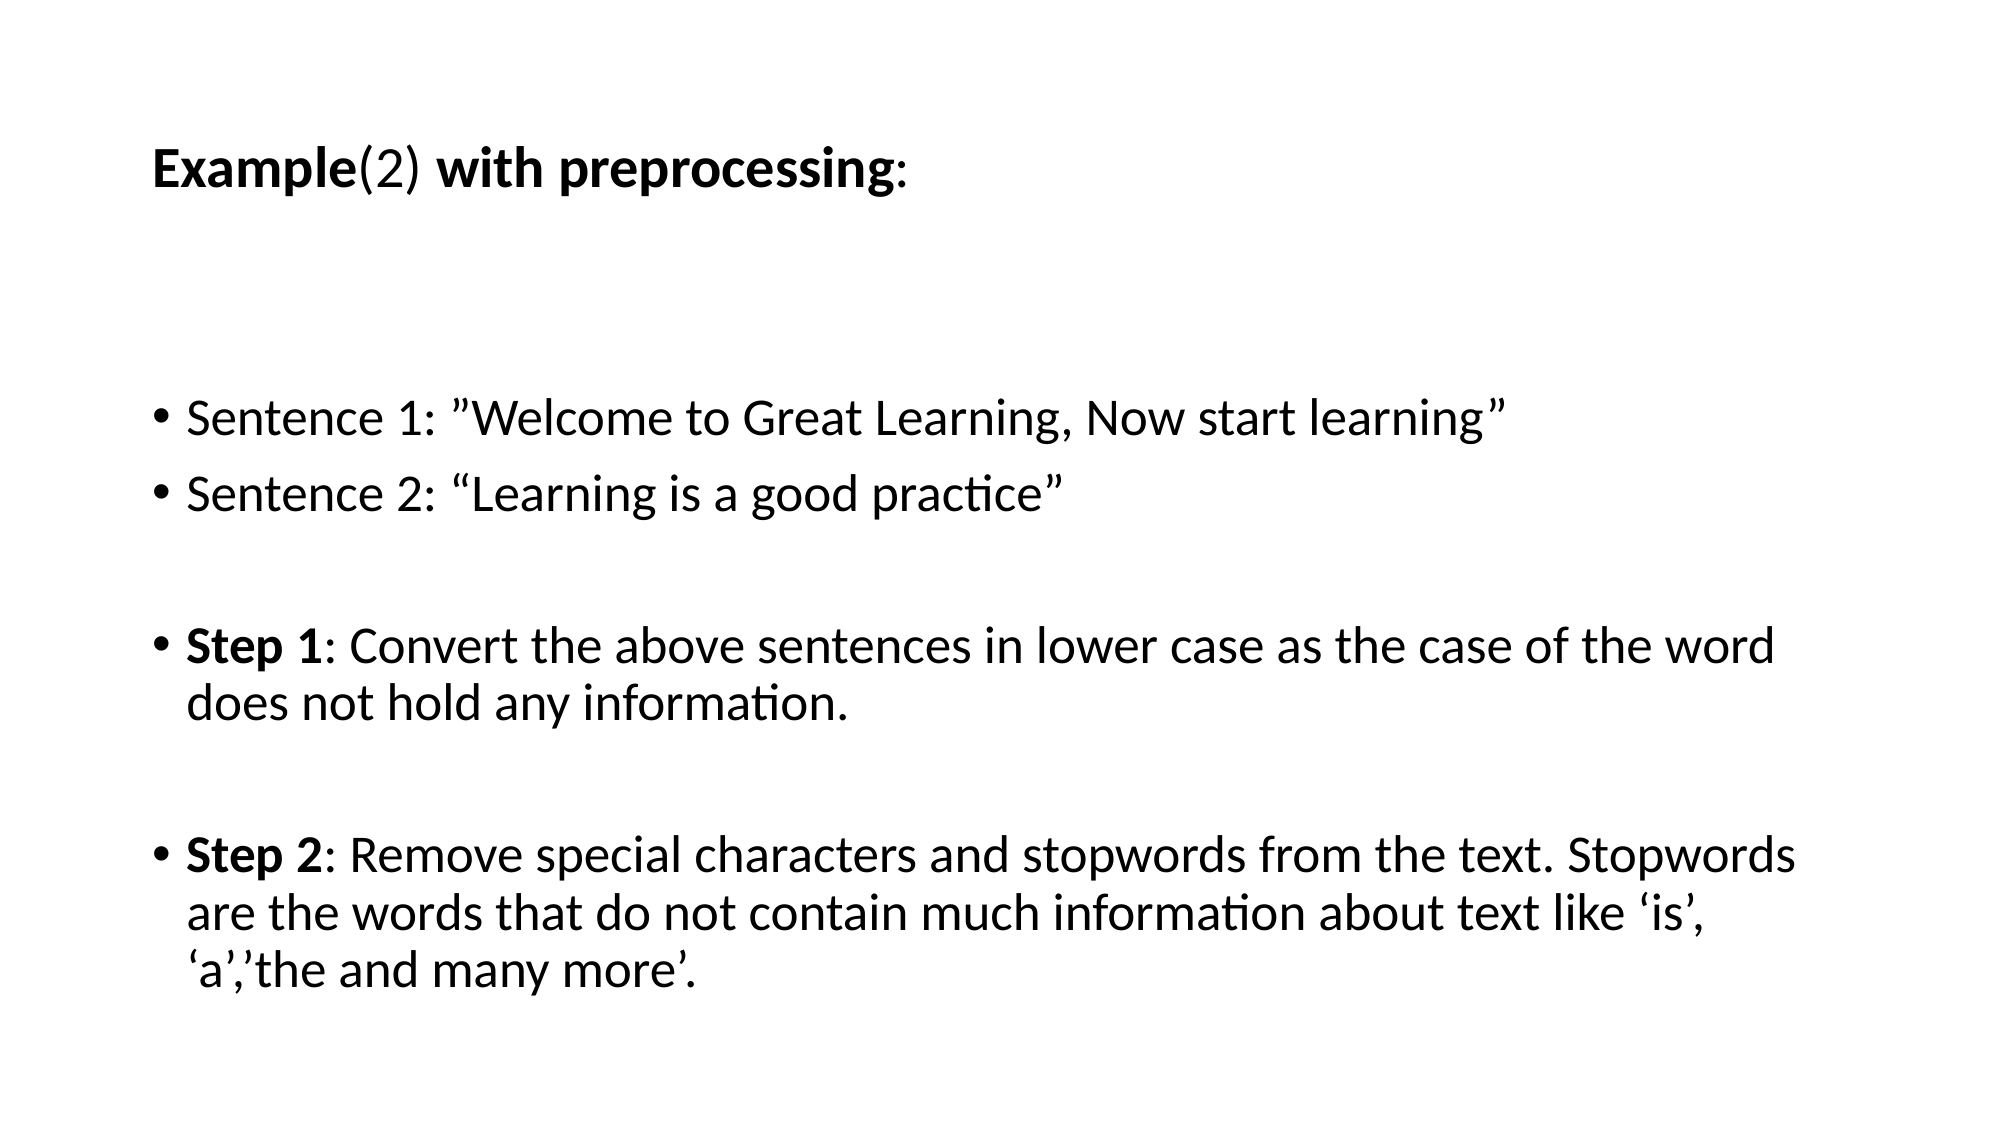

# Example(2) with preprocessing:

Sentence 1: ”Welcome to Great Learning, Now start learning”
Sentence 2: “Learning is a good practice”

Step 1: Convert the above sentences in lower case as the case of the word does not hold any information.

Step 2: Remove special characters and stopwords from the text. Stopwords are the words that do not contain much information about text like ‘is’, ‘a’,’the and many more’.